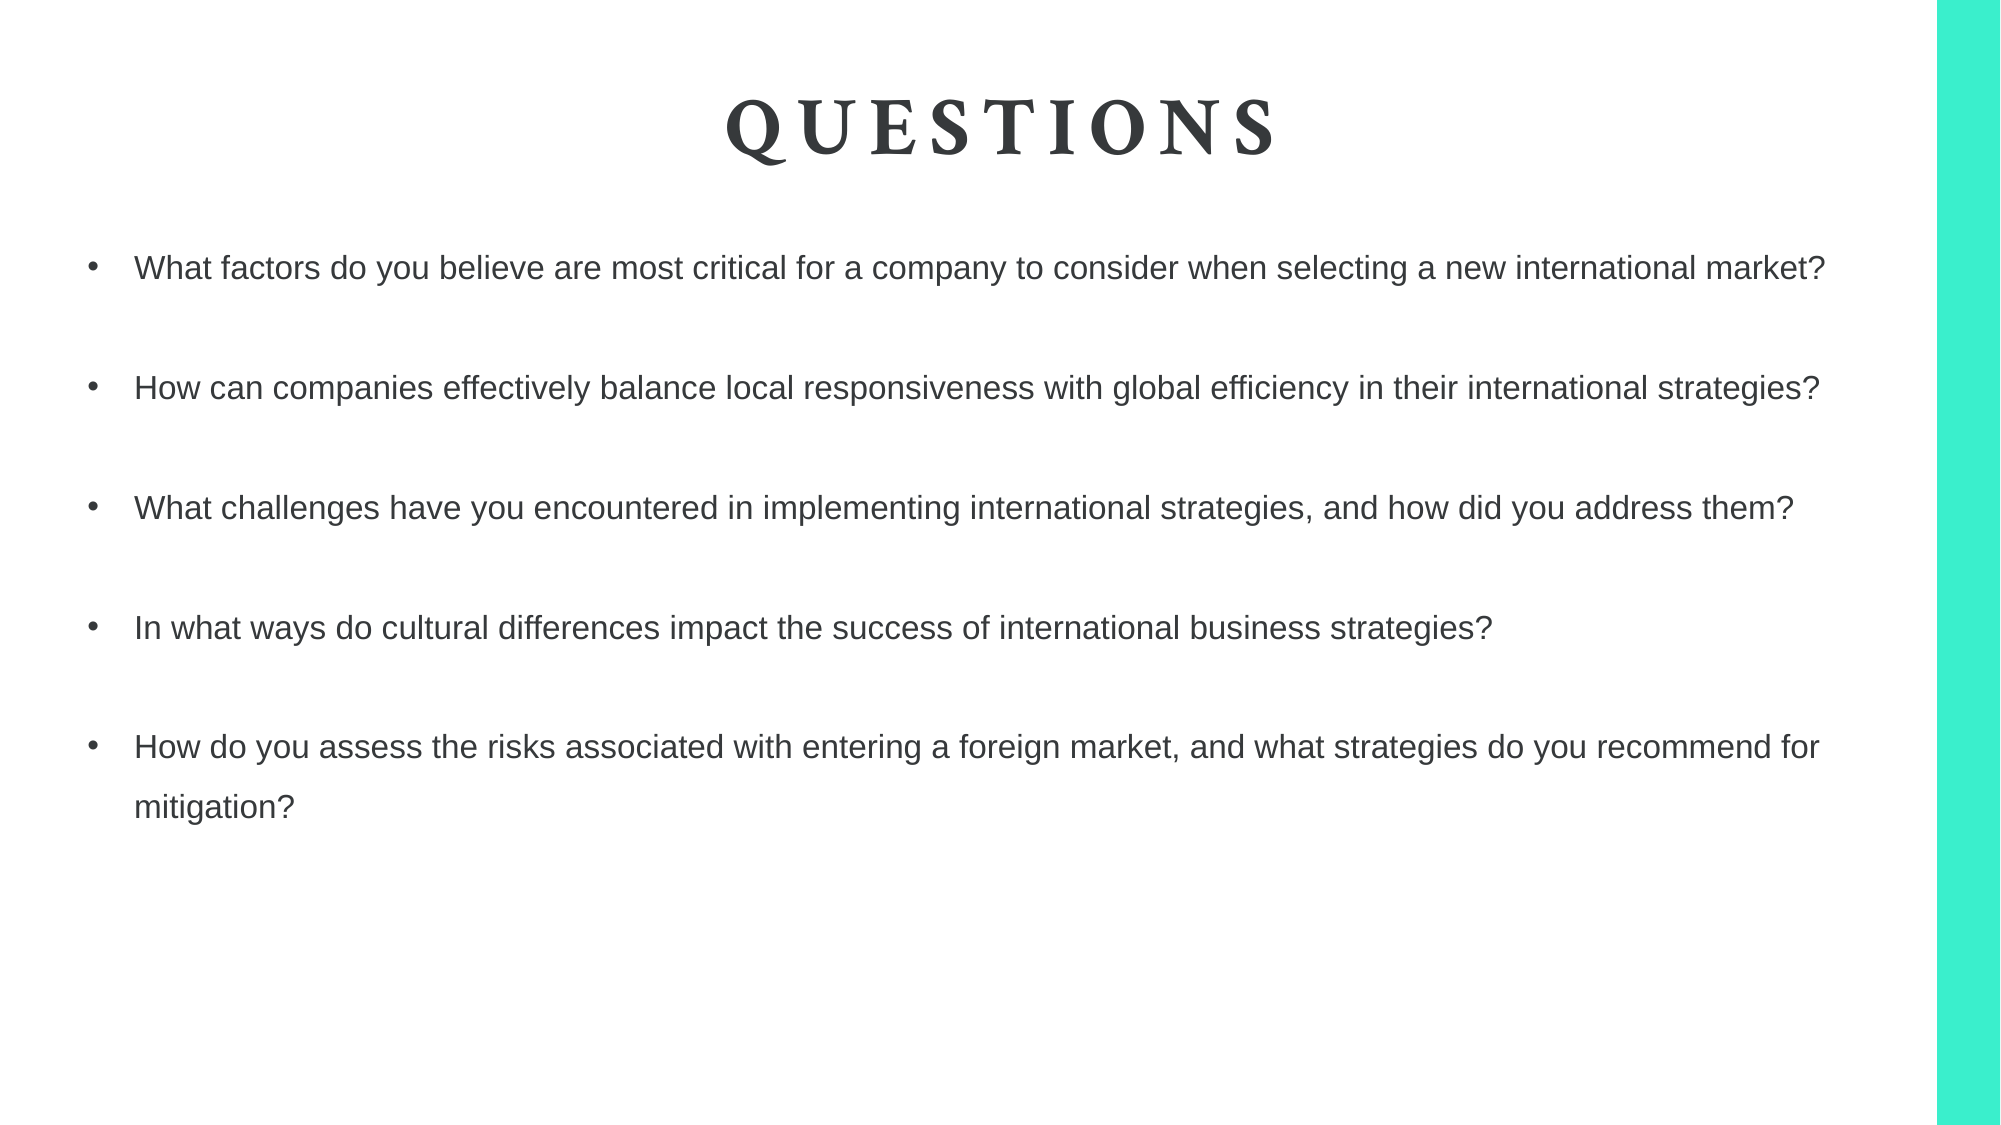

QUESTIONS
What factors do you believe are most critical for a company to consider when selecting a new international market?

How can companies effectively balance local responsiveness with global efficiency in their international strategies?

What challenges have you encountered in implementing international strategies, and how did you address them?

In what ways do cultural differences impact the success of international business strategies?

How do you assess the risks associated with entering a foreign market, and what strategies do you recommend for mitigation?